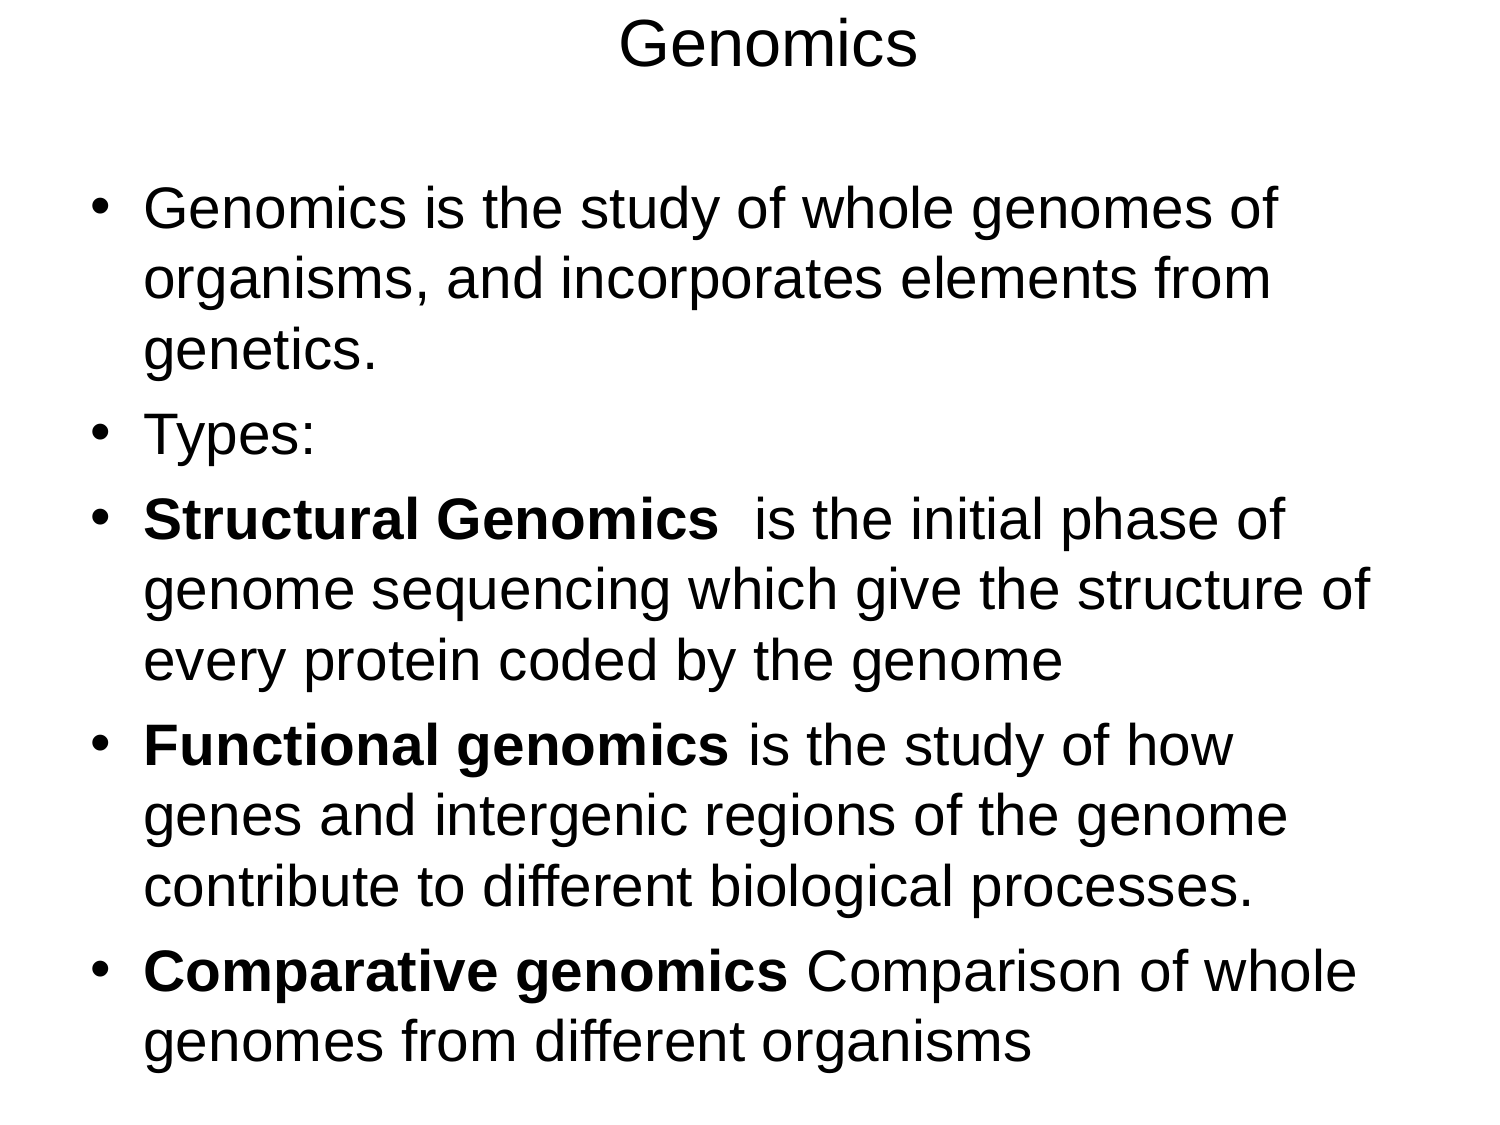

Genomics
Genomics is the study of whole genomes of organisms, and incorporates elements from genetics.
Types:
Structural Genomics  is the initial phase of genome sequencing which give the structure of every protein coded by the genome
Functional genomics is the study of how genes and intergenic regions of the genome contribute to different biological processes.
Comparative genomics Comparison of whole genomes from different organisms